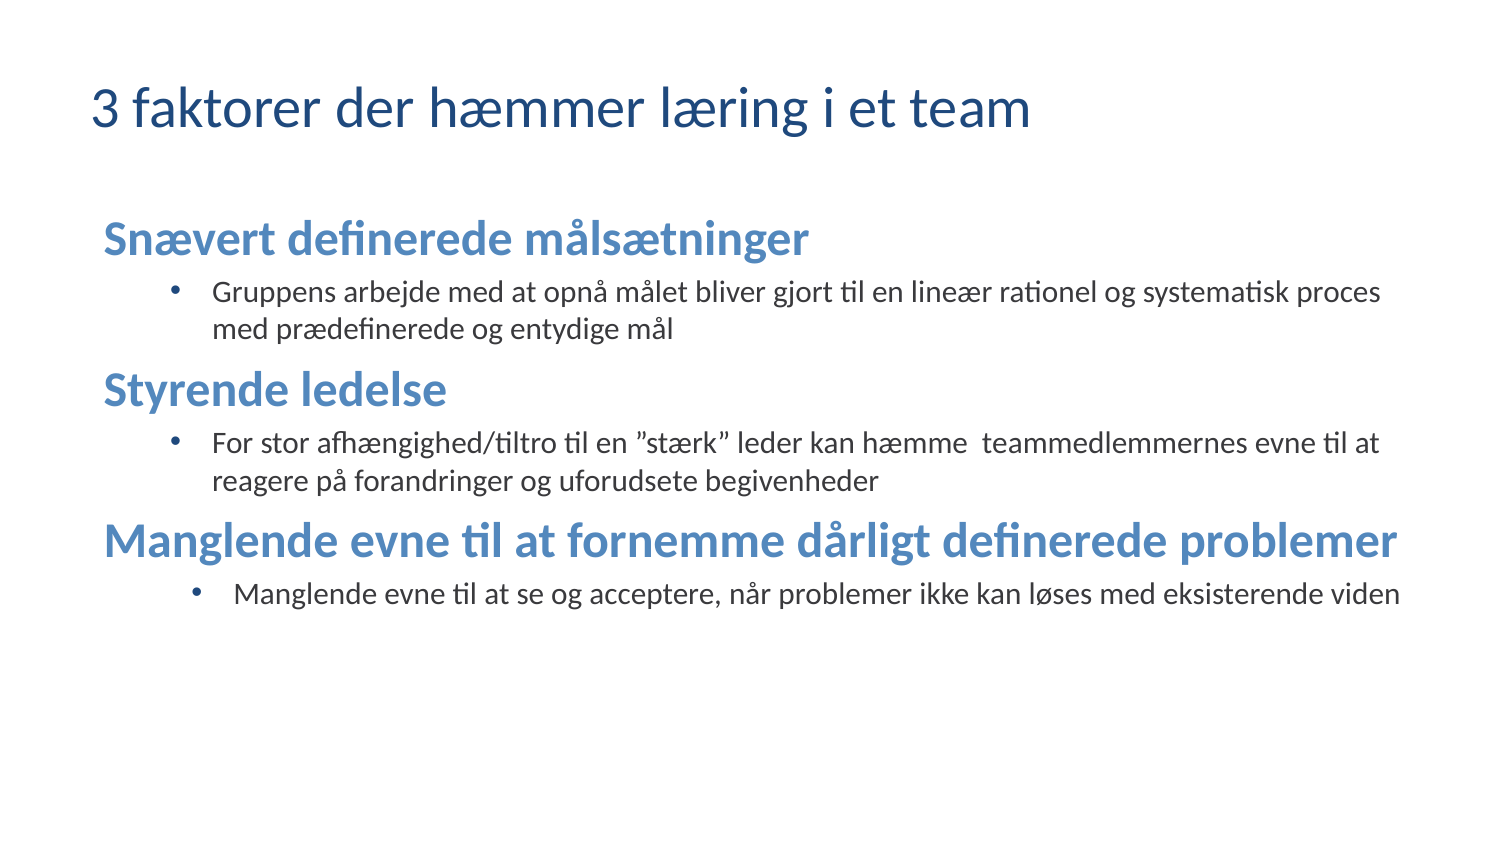

# 3 faktorer der hæmmer læring i et team
Snævert definerede målsætninger
Gruppens arbejde med at opnå målet bliver gjort til en lineær rationel og systematisk proces med prædefinerede og entydige mål
Styrende ledelse
For stor afhængighed/tiltro til en ”stærk” leder kan hæmme  teammedlemmernes evne til at reagere på forandringer og uforudsete begivenheder
Manglende evne til at fornemme dårligt definerede problemer
Manglende evne til at se og acceptere, når problemer ikke kan løses med eksisterende viden